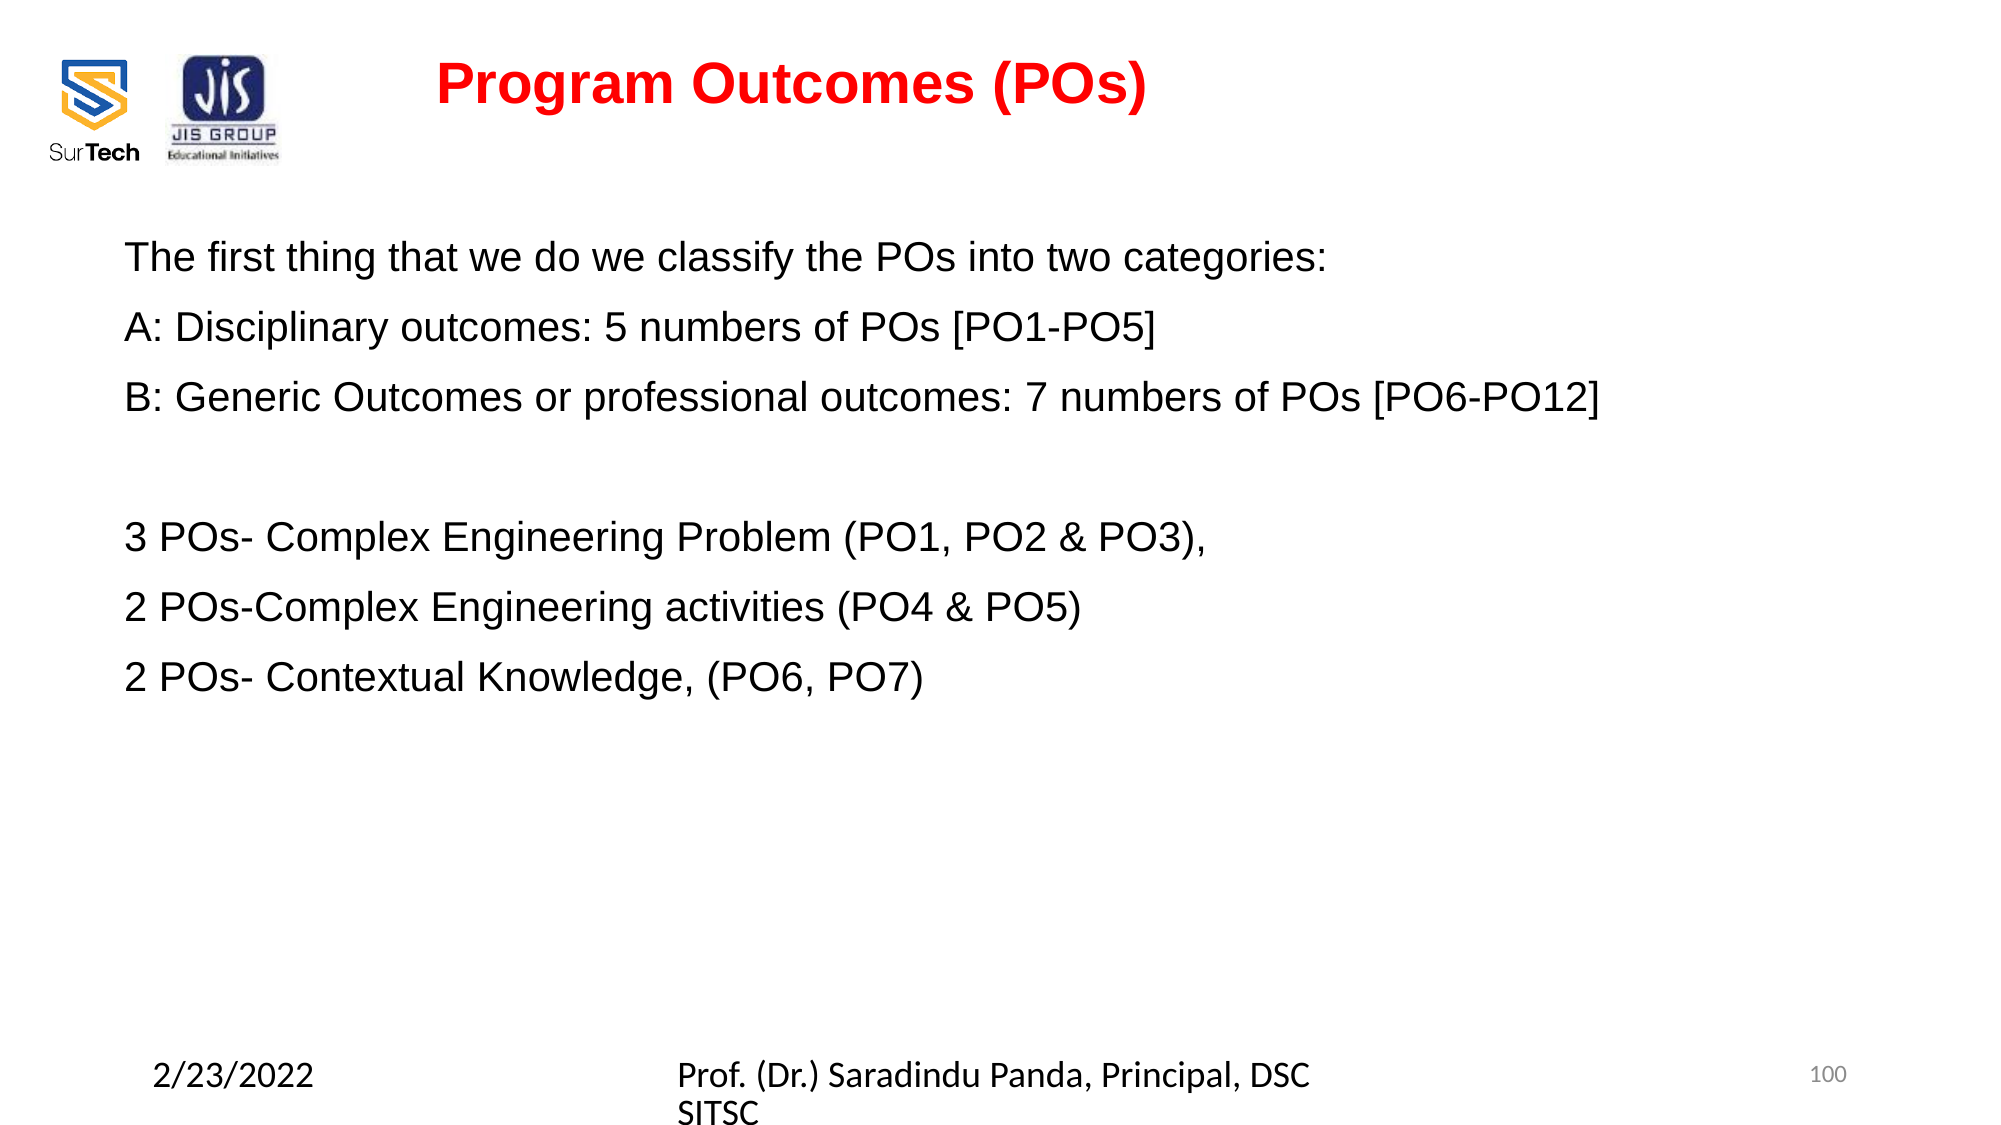

Program Outcomes (POs)
The first thing that we do we classify the POs into two categories:
A: Disciplinary outcomes: 5 numbers of POs [PO1-PO5]
B: Generic Outcomes or professional outcomes: 7 numbers of POs [PO6-PO12]

3 POs- Complex Engineering Problem (PO1, PO2 & PO3),
2 POs-Complex Engineering activities (PO4 & PO5)
2 POs- Contextual Knowledge, (PO6, PO7)
2/23/2022
Prof. (Dr.) Saradindu Panda, Principal, DSCSITSC
100